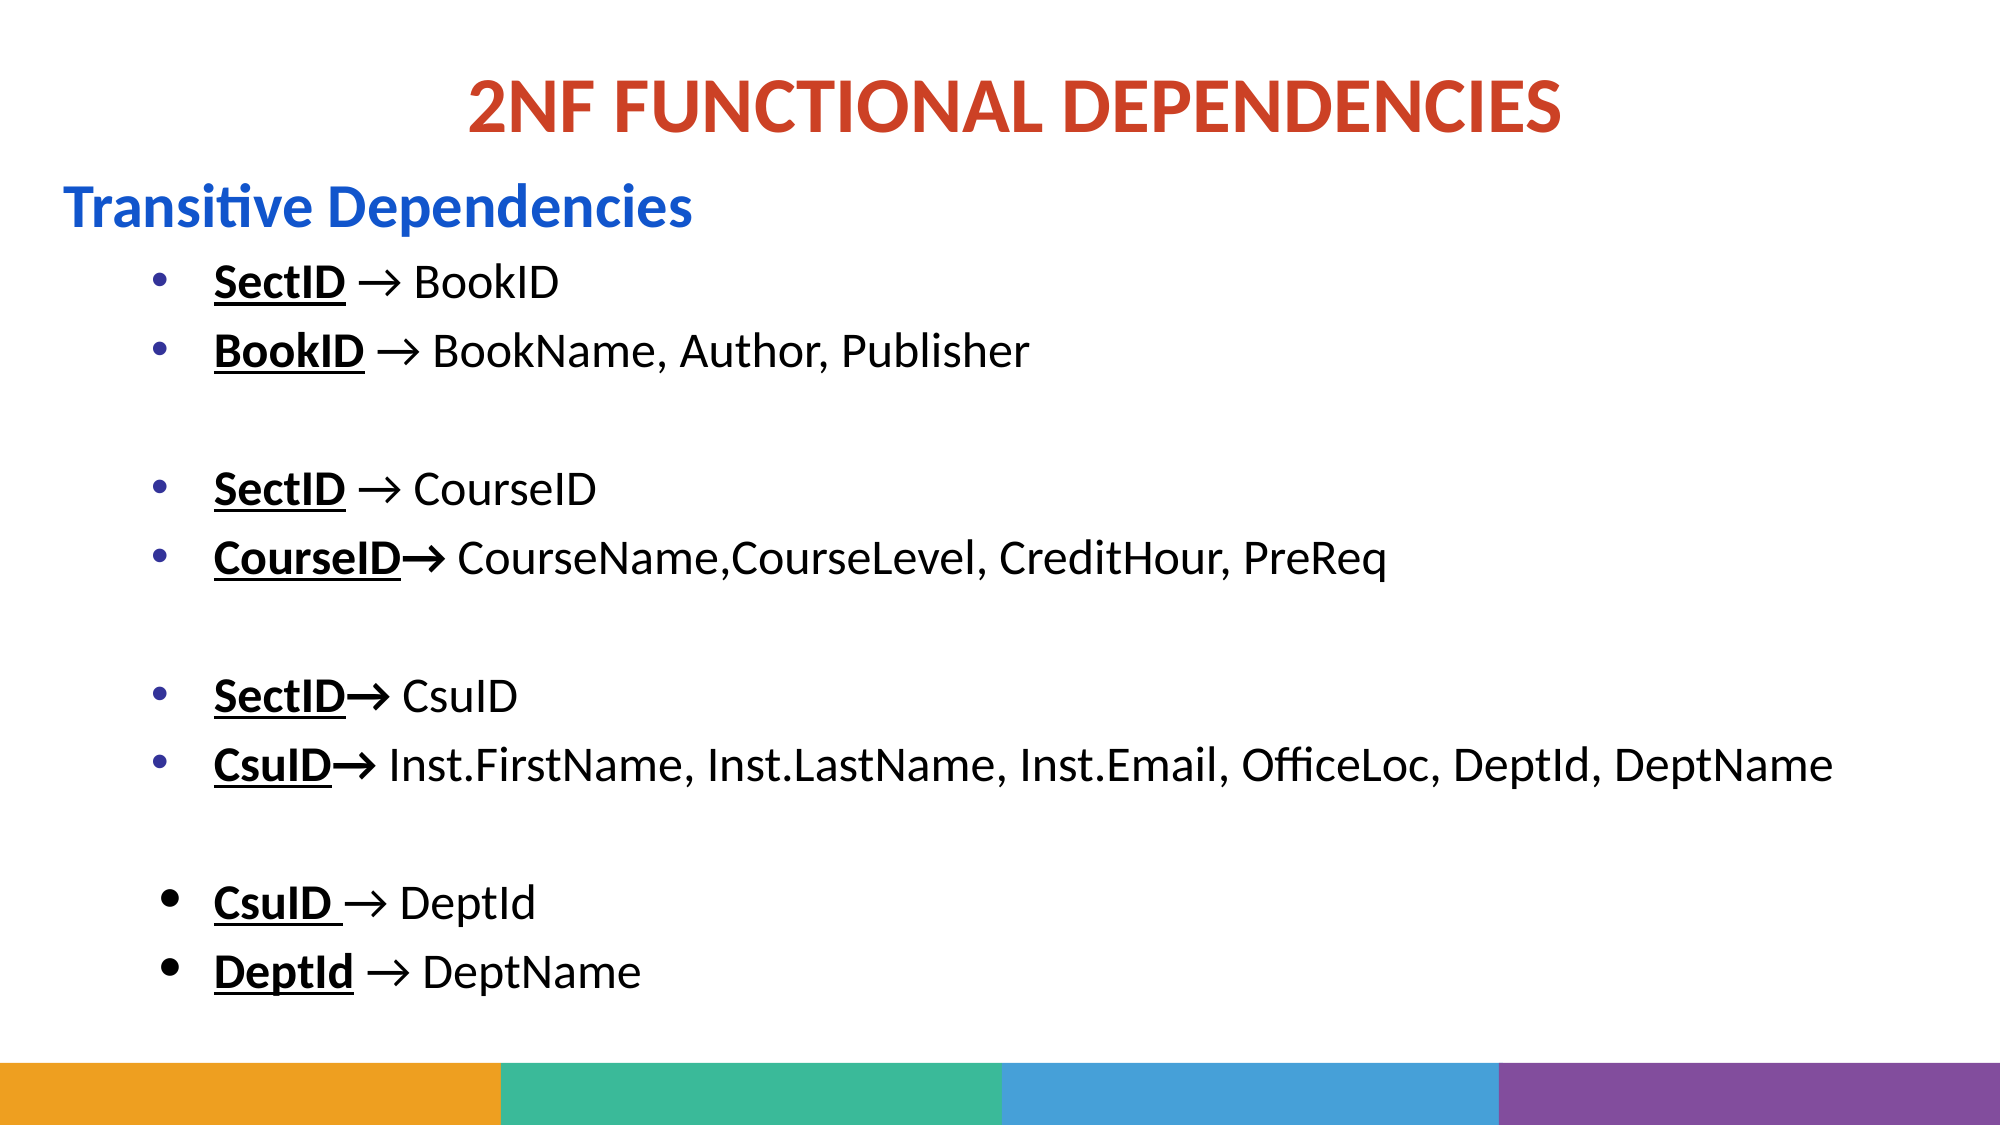

# 2NF FUNCTIONAL DEPENDENCIES
Transitive Dependencies
SectID → BookID
BookID → BookName, Author, Publisher
SectID → CourseID
CourseID→ CourseName,CourseLevel, CreditHour, PreReq
SectID→ CsuID
CsuID→ Inst.FirstName, Inst.LastName, Inst.Email, OfficeLoc, DeptId, DeptName
CsuID → DeptId
DeptId → DeptName